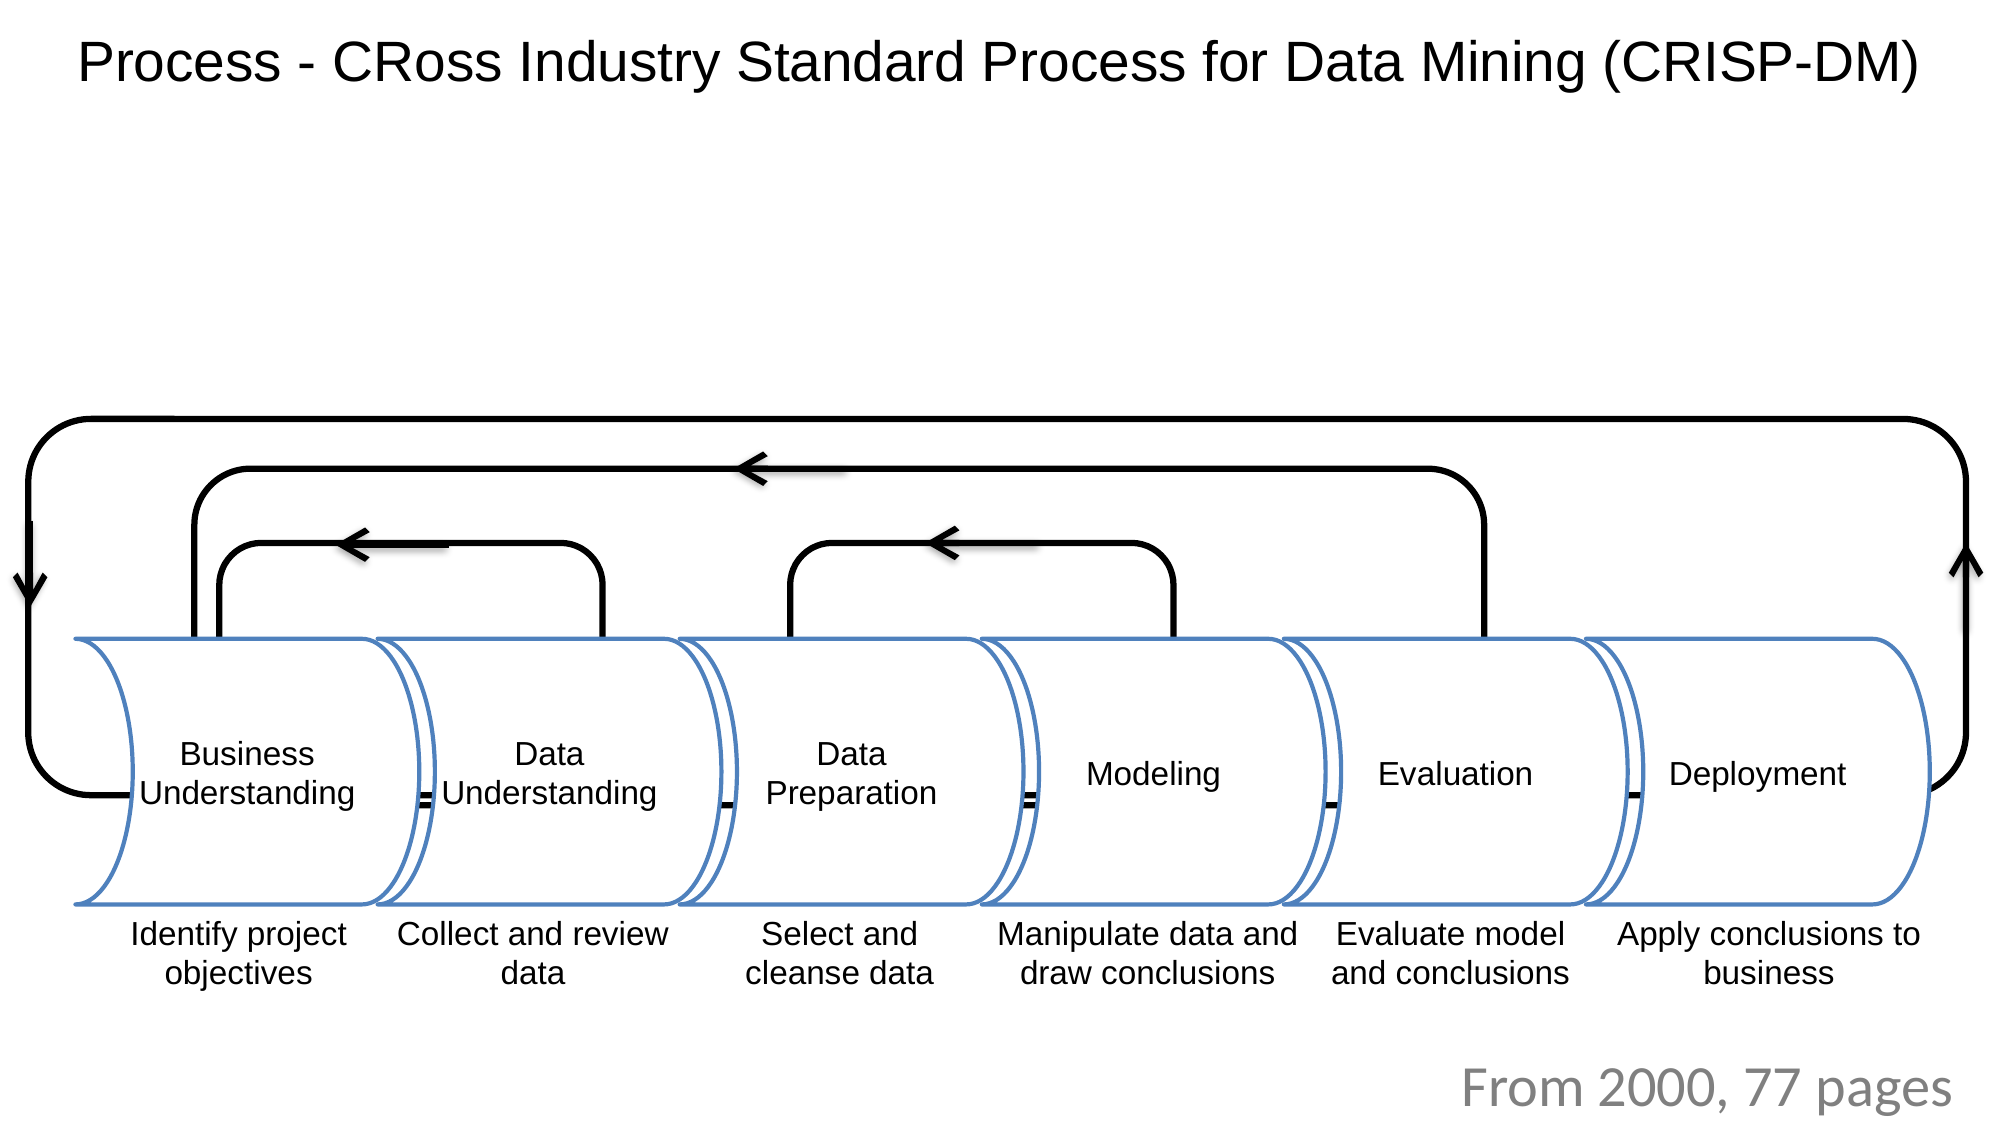

# Process - CRoss Industry Standard Process for Data Mining (CRISP-DM)

Business Understanding
Data Understanding
Data Preparation
Modeling
Evaluation
Deployment
Identify project objectives
Collect and review data
Select and cleanse data
Manipulate data and draw conclusions
Evaluate model and conclusions
Apply conclusions to business
 From 2000, 77 pages